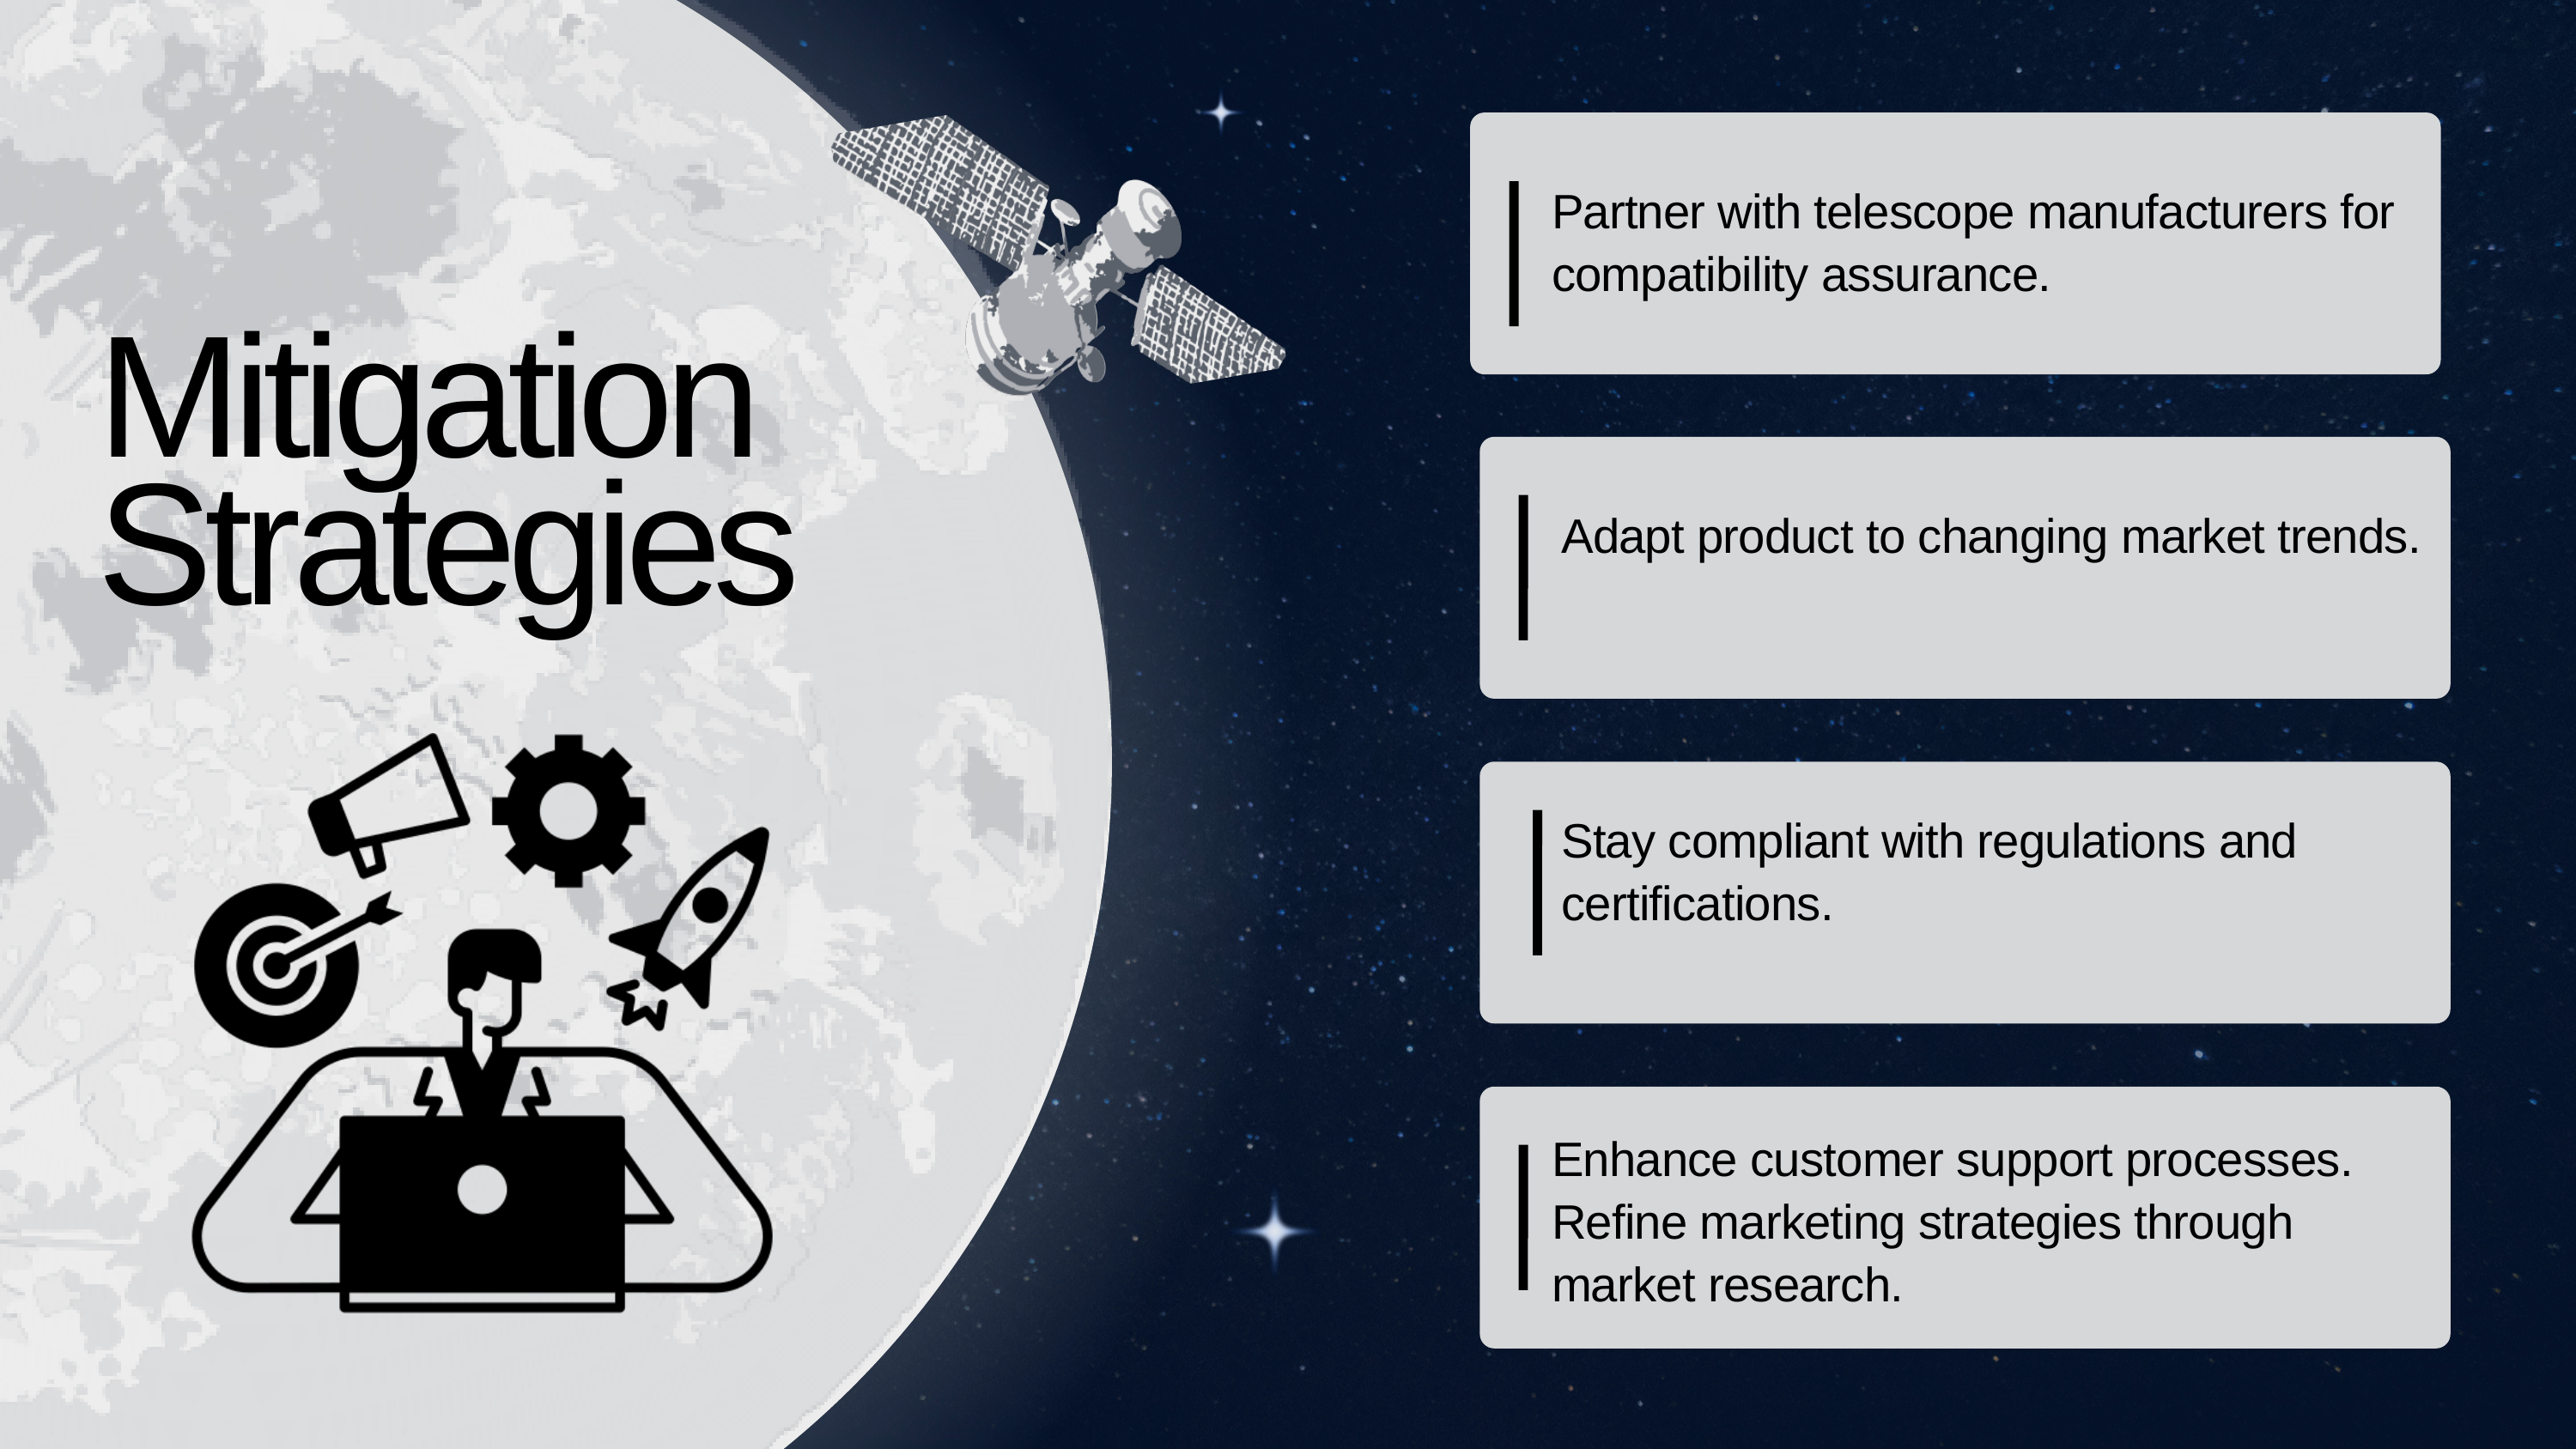

Partner with telescope manufacturers for compatibility assurance.

Mitigation
Strategies

Adapt product to changing market trends.

Stay compliant with regulations and certifications.

Enhance customer support processes.
Refine marketing strategies through market research.